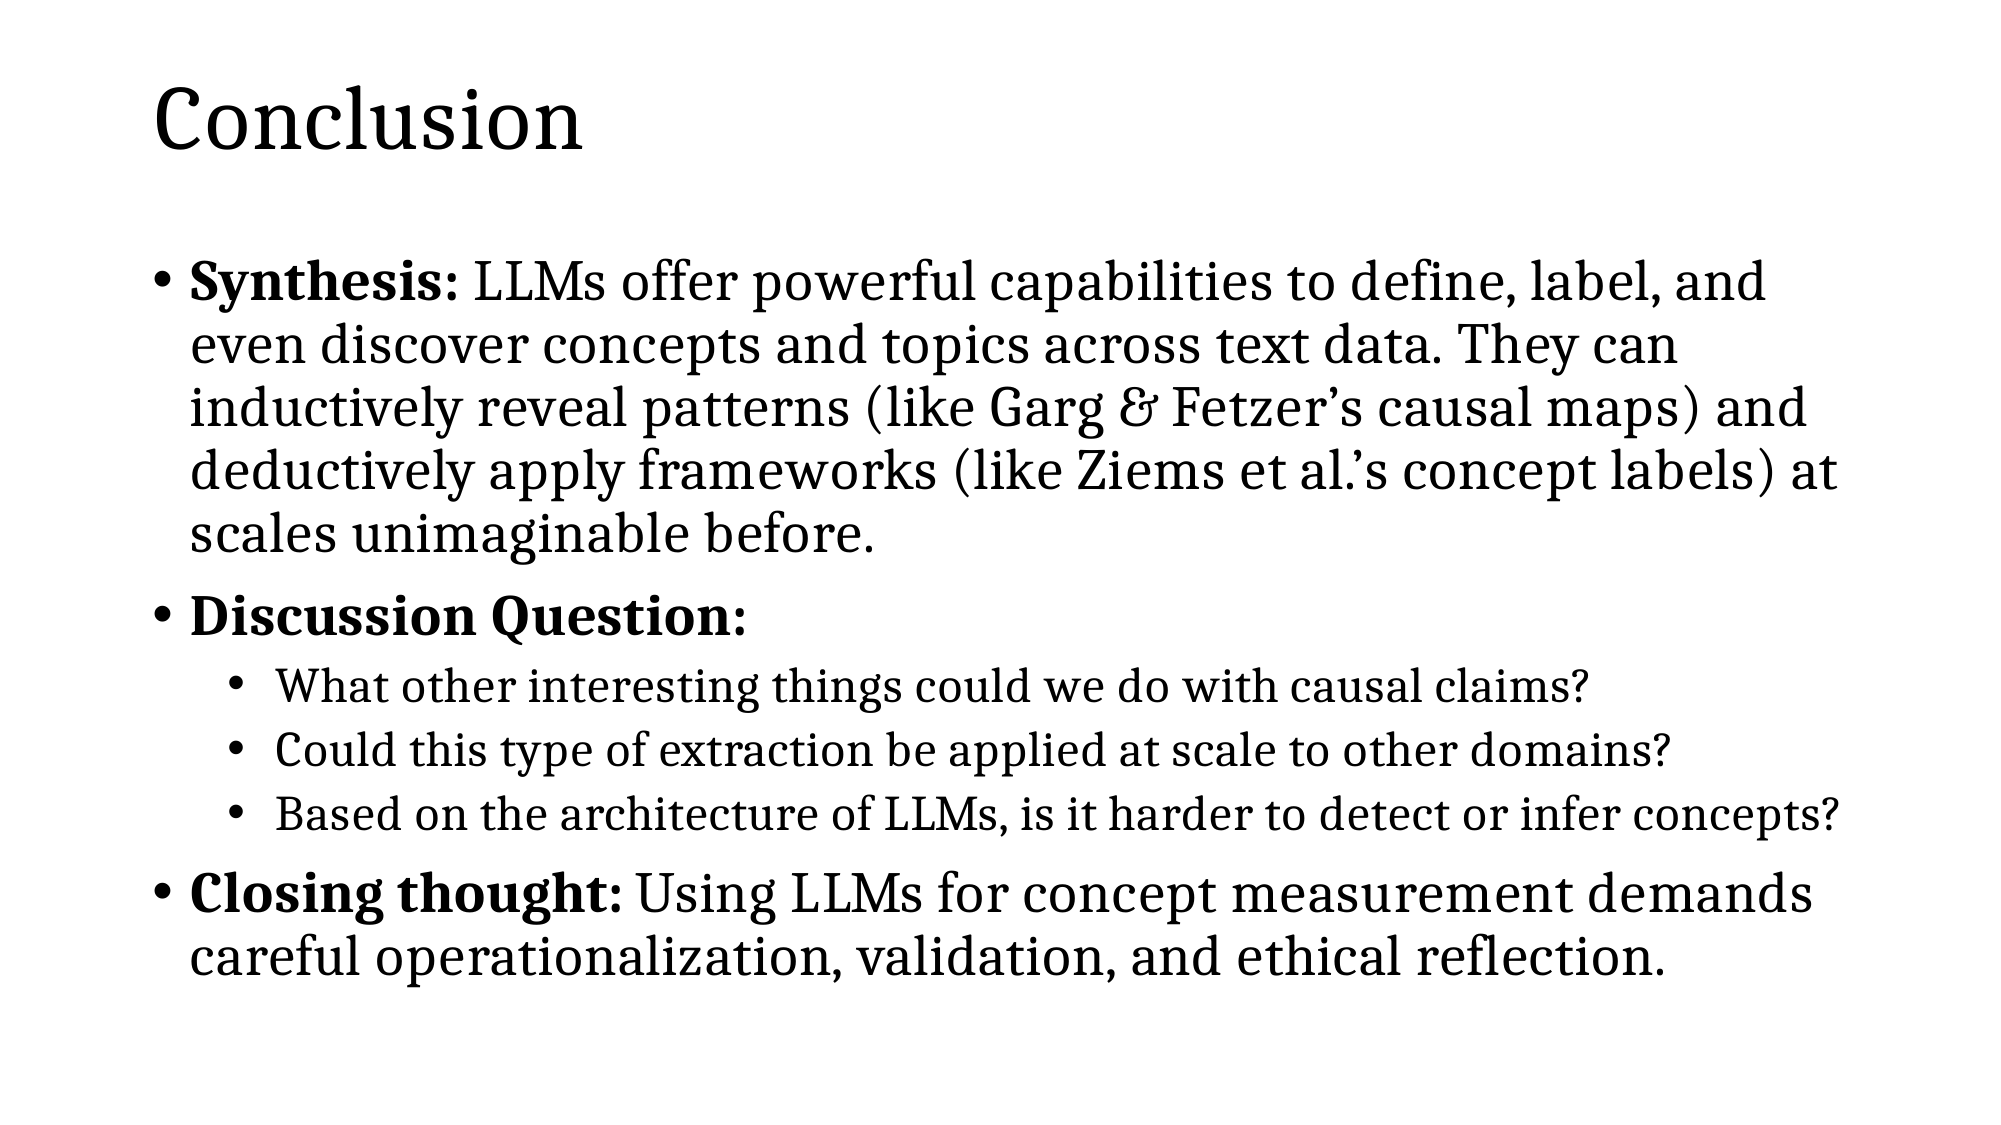

# Conclusion
Synthesis: LLMs offer powerful capabilities to define, label, and even discover concepts and topics across text data. They can inductively reveal patterns (like Garg & Fetzer’s causal maps) and deductively apply frameworks (like Ziems et al.’s concept labels) at scales unimaginable before.
Discussion Question:
What other interesting things could we do with causal claims?
Could this type of extraction be applied at scale to other domains?
Based on the architecture of LLMs, is it harder to detect or infer concepts?
Closing thought: Using LLMs for concept measurement demands careful operationalization, validation, and ethical reflection.